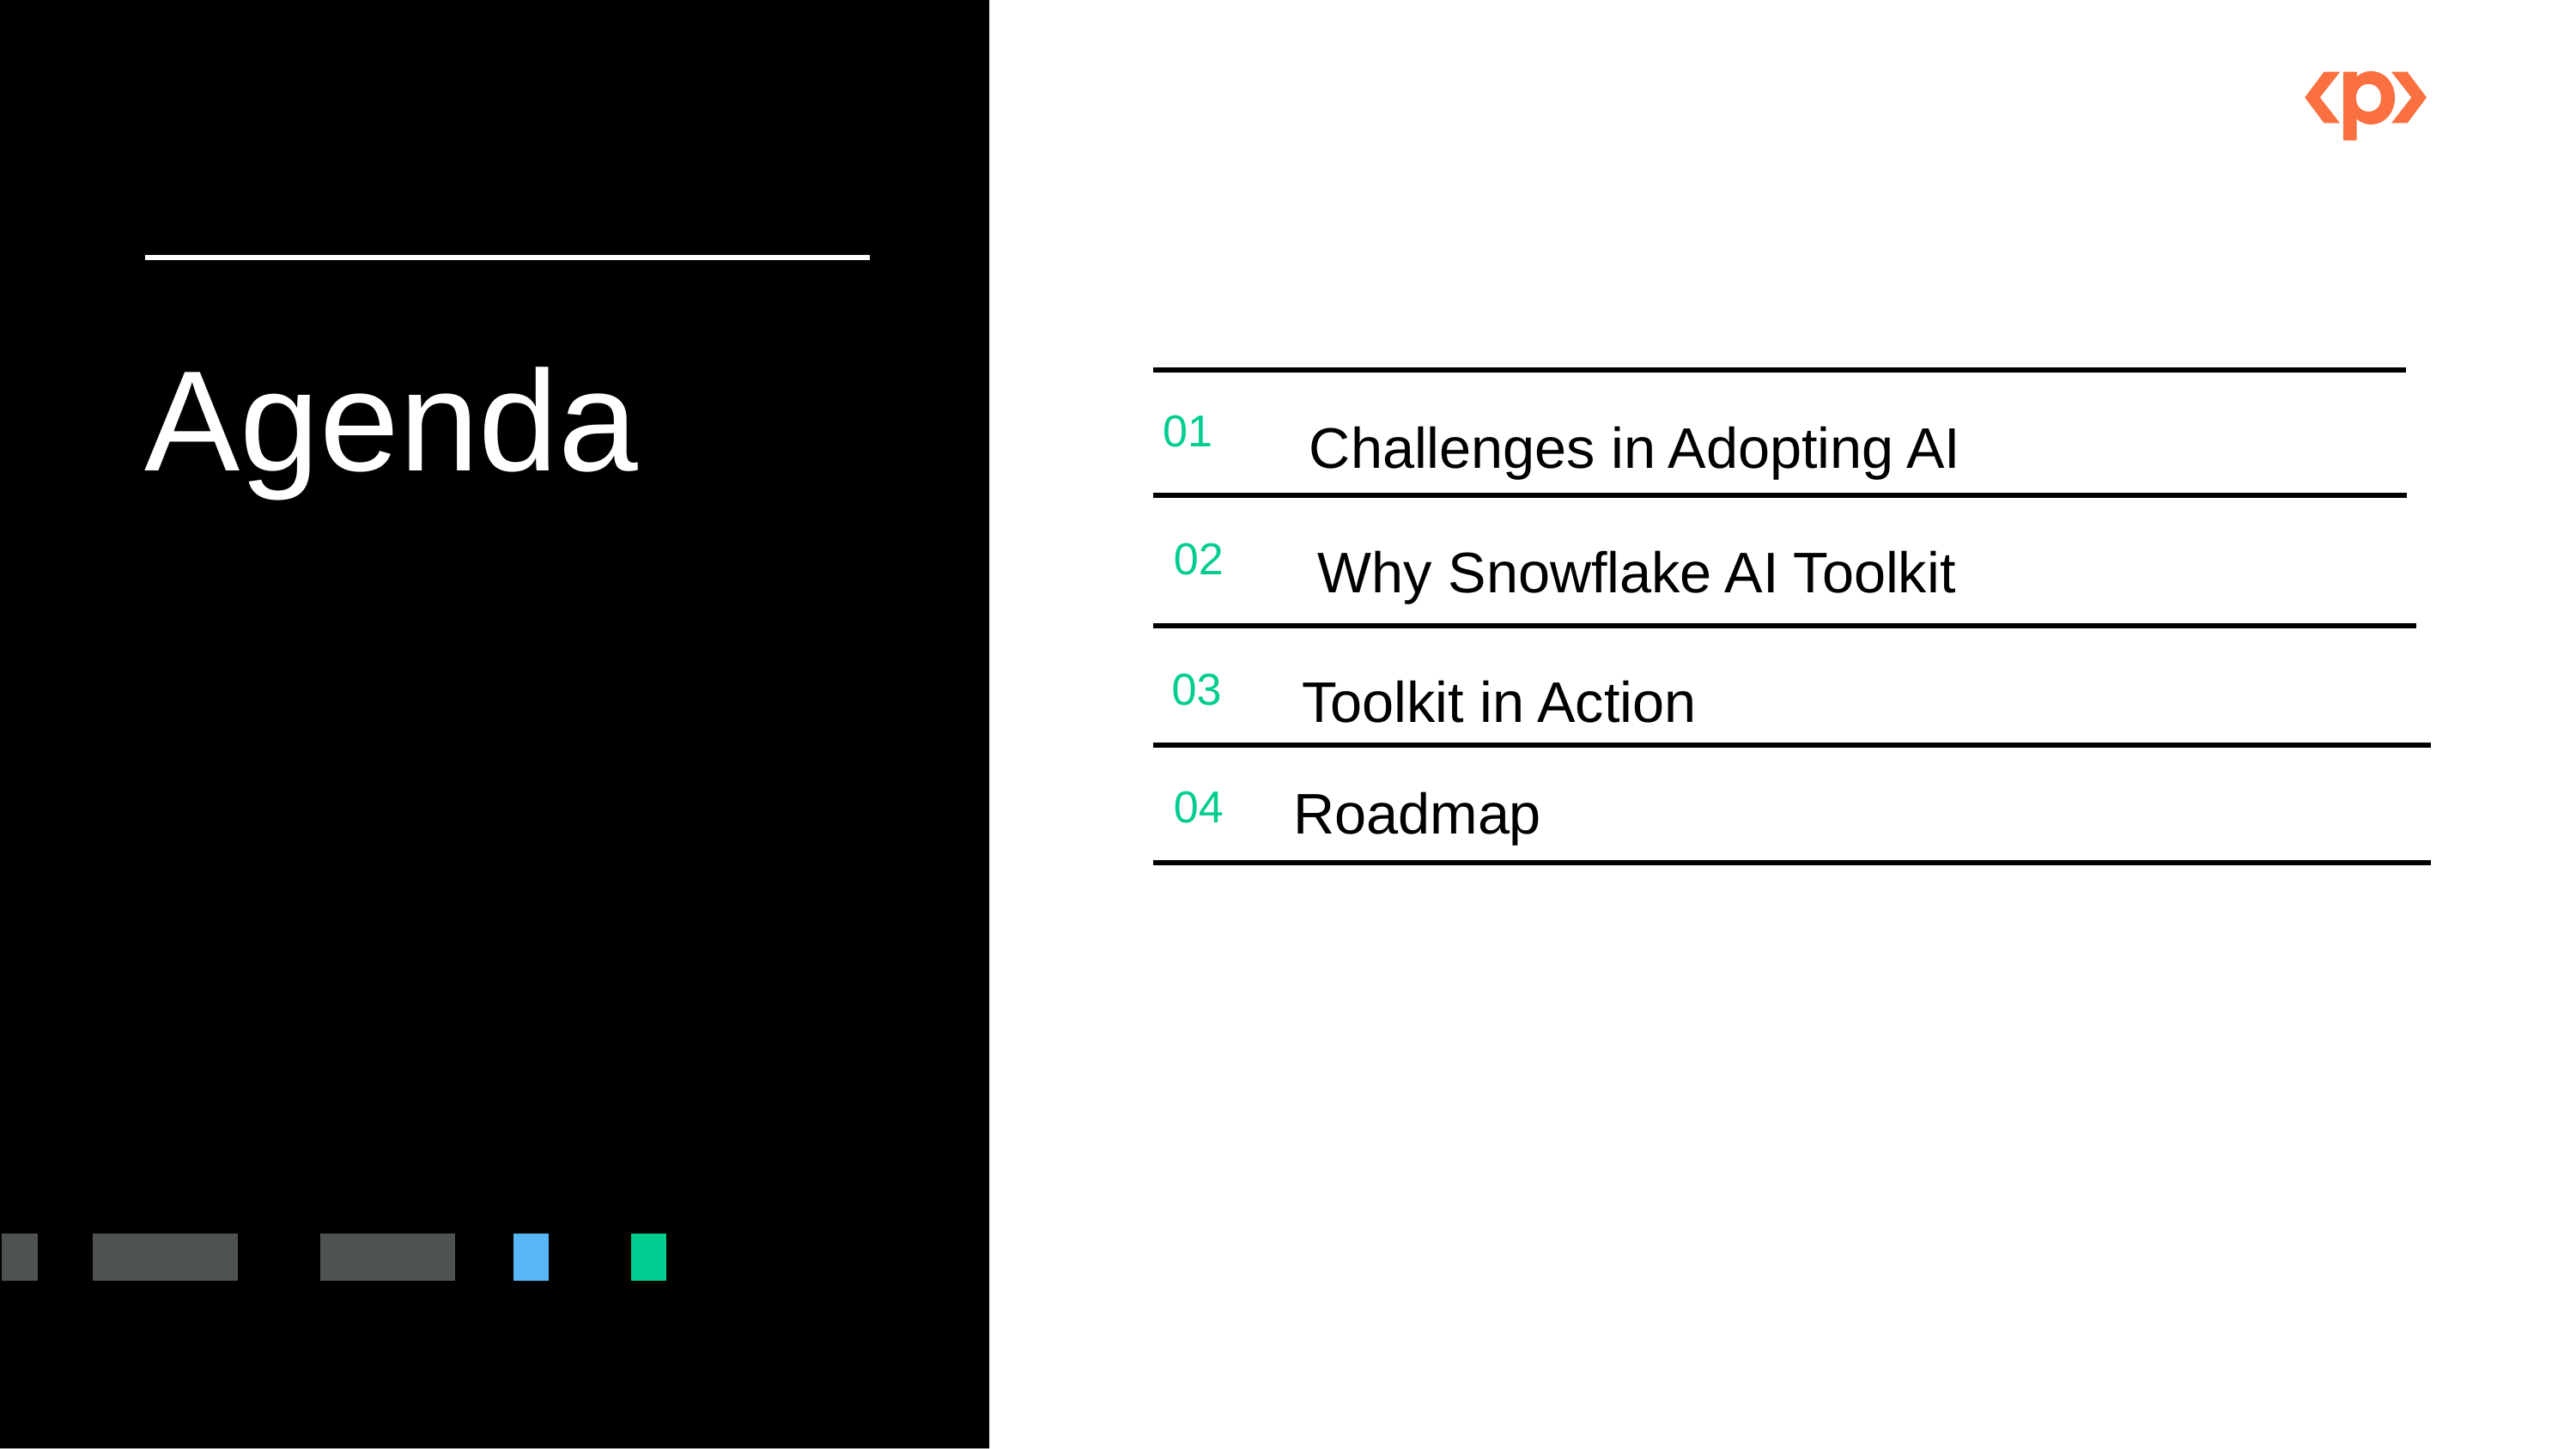

Agenda
01
Challenges in Adopting AI
Why Snowflake AI Toolkit
02
Toolkit in Action
03
Roadmap
04